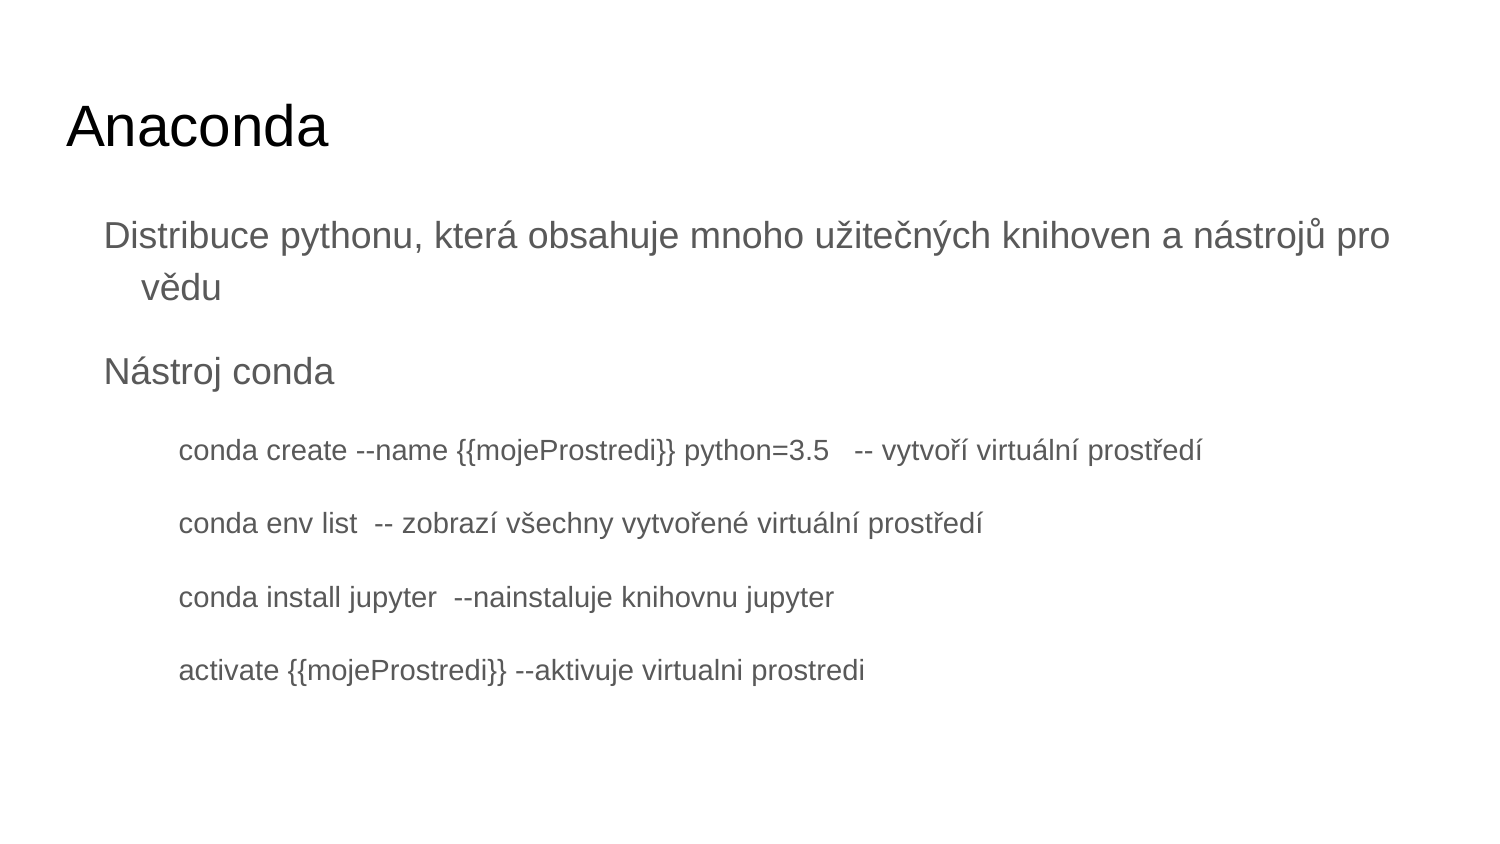

# Anaconda
Distribuce pythonu, která obsahuje mnoho užitečných knihoven a nástrojů pro vědu
Nástroj conda
conda create --name {{mojeProstredi}} python=3.5   -- vytvoří virtuální prostředí
conda env list  -- zobrazí všechny vytvořené virtuální prostředí
conda install jupyter  --nainstaluje knihovnu jupyter
activate {{mojeProstredi}} --aktivuje virtualni prostredi